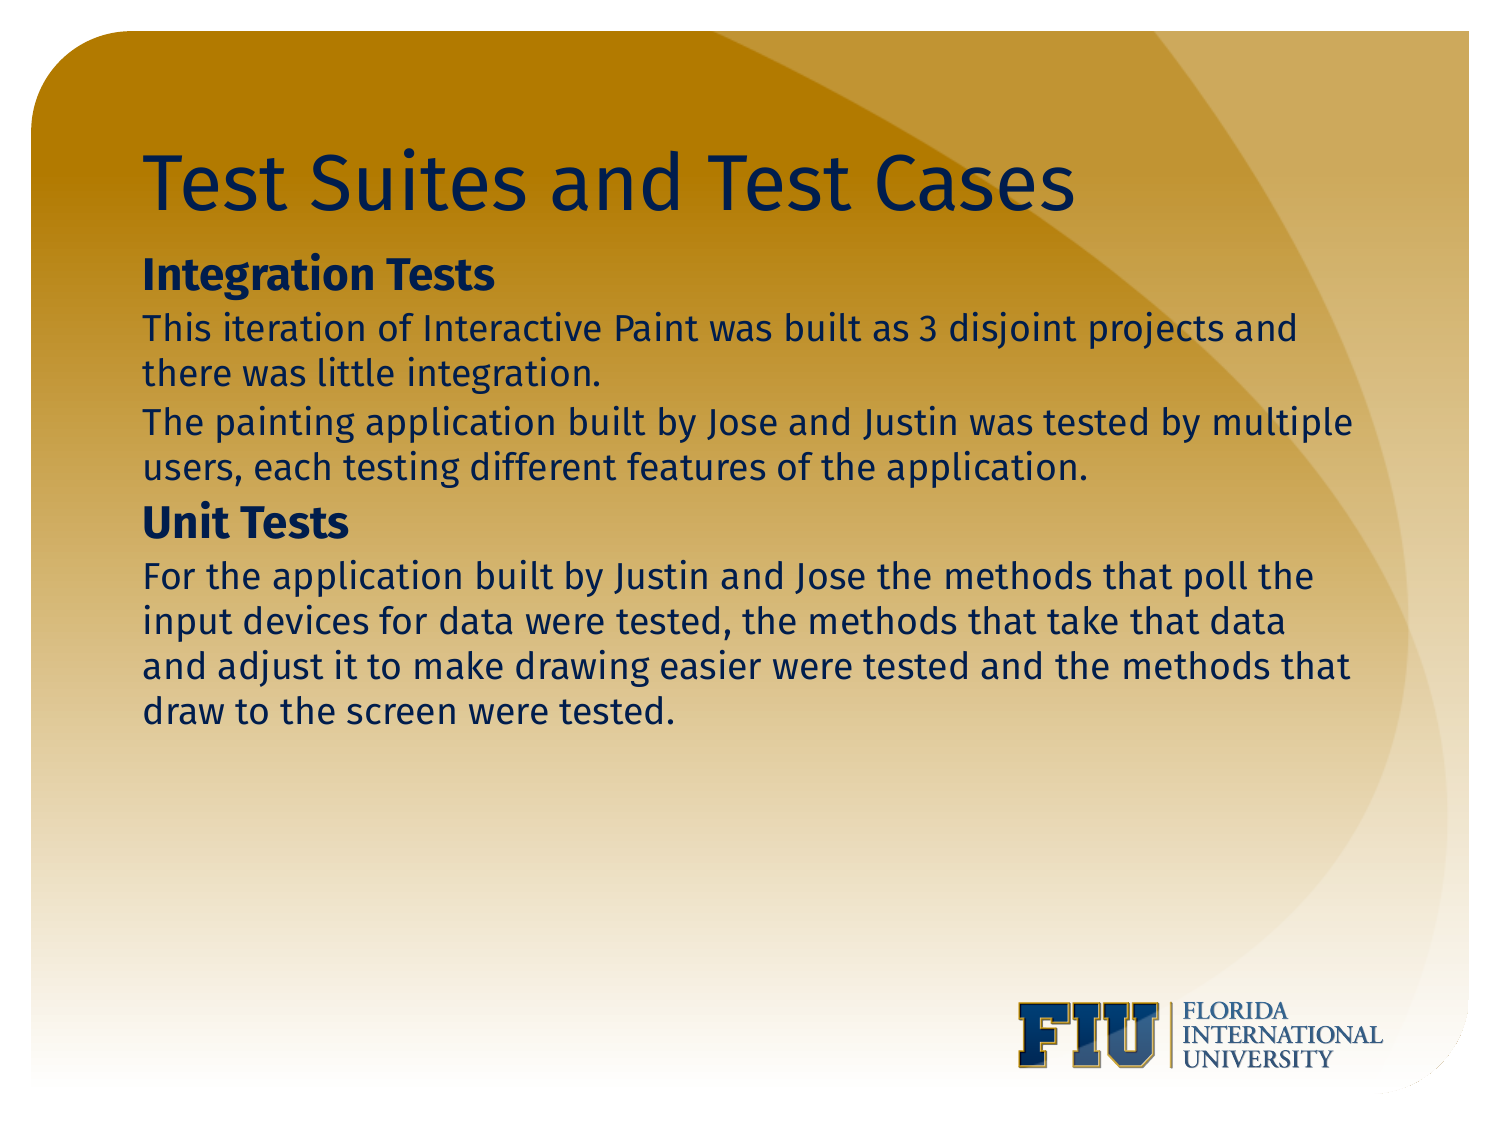

# Test Suites and Test Cases
Integration Tests
This iteration of Interactive Paint was built as 3 disjoint projects and there was little integration.
The painting application built by Jose and Justin was tested by multiple users, each testing different features of the application.
Unit Tests
For the application built by Justin and Jose the methods that poll the input devices for data were tested, the methods that take that data and adjust it to make drawing easier were tested and the methods that draw to the screen were tested.